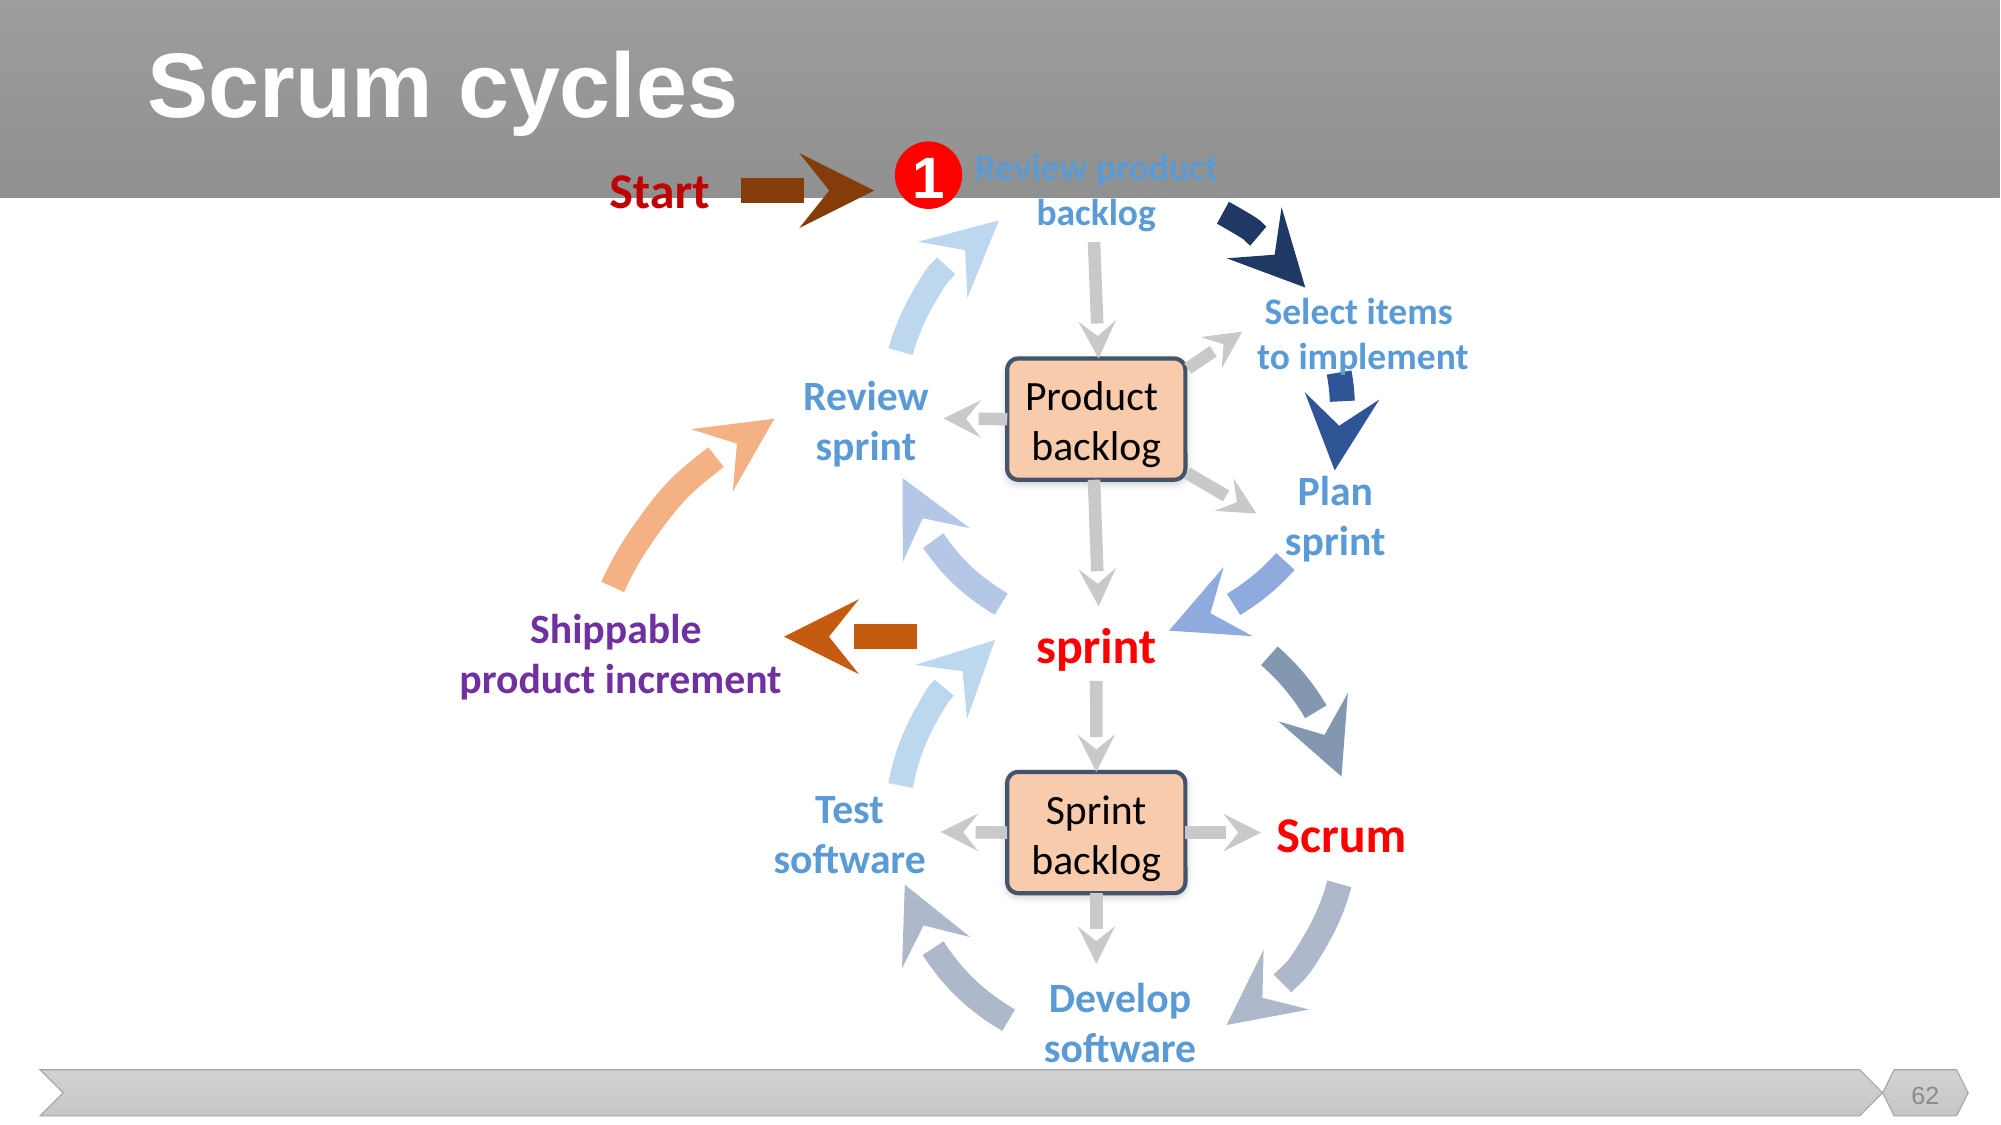

# Scrum cycles
Review product
backlog
1
Start

Select items
to implement
Product
backlog
Review
sprint

Plan
sprint
Shippable
product increment

sprint
Sprint
backlog
Test
software
Scrum
Develop
software
62